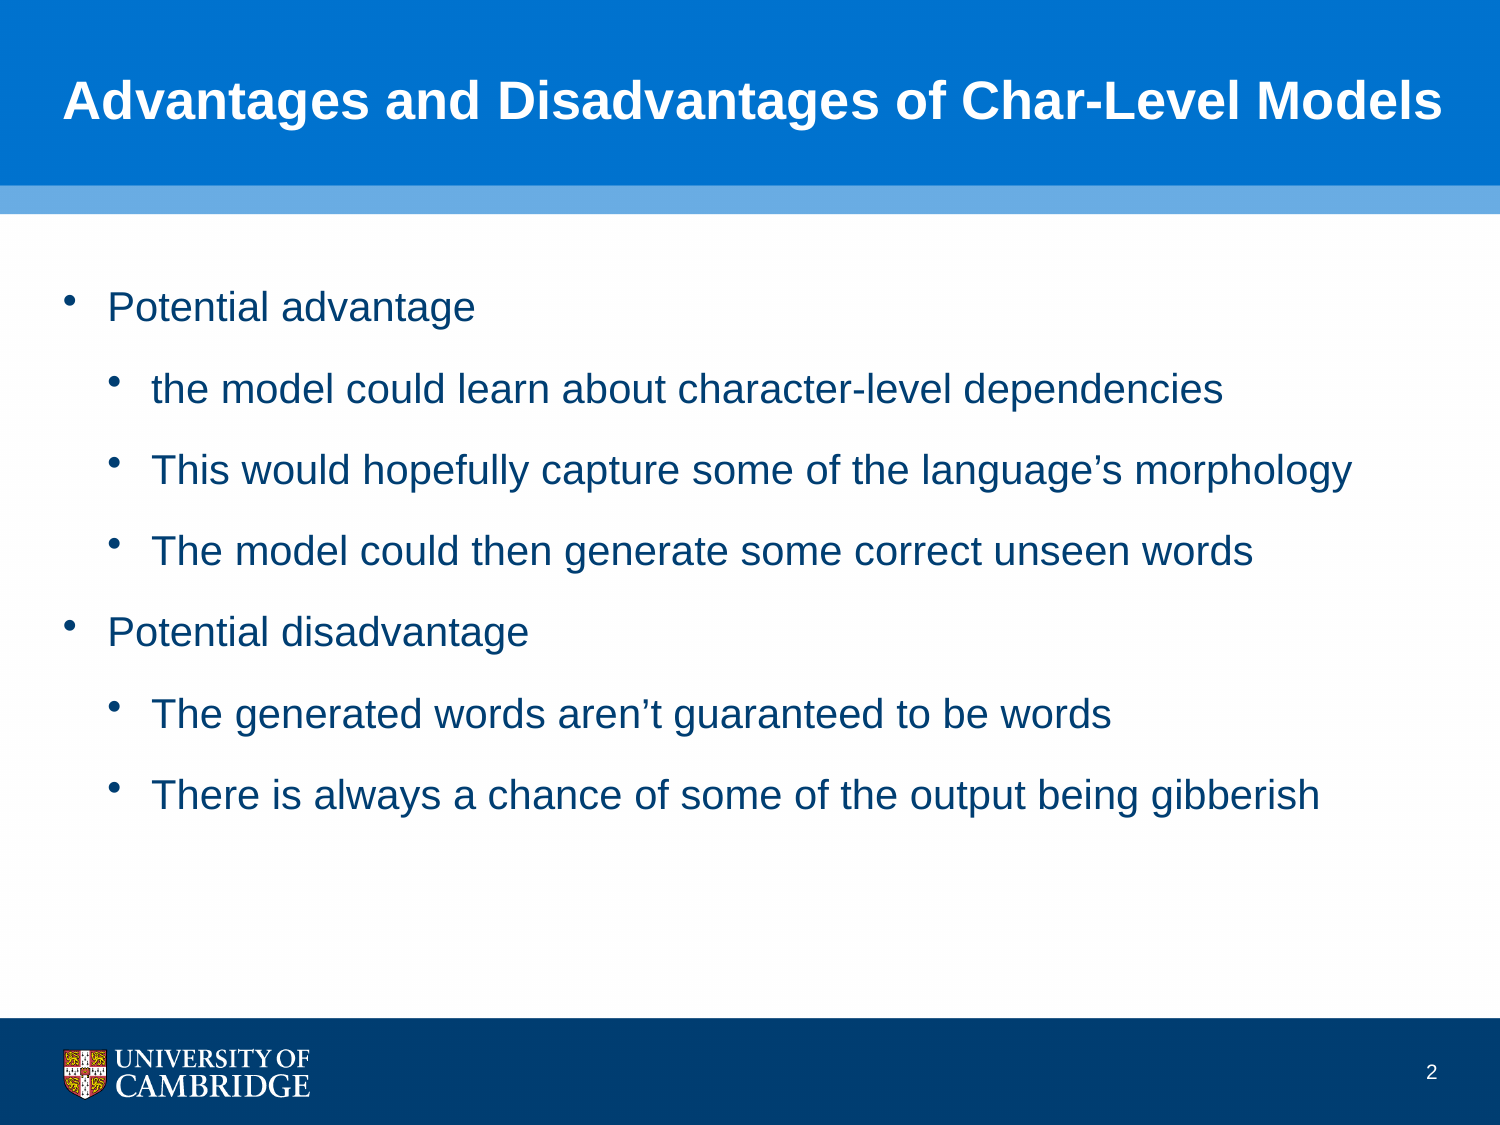

# Advantages and Disadvantages of Char-Level Models
Potential advantage
the model could learn about character-level dependencies
This would hopefully capture some of the language’s morphology
The model could then generate some correct unseen words
Potential disadvantage
The generated words aren’t guaranteed to be words
There is always a chance of some of the output being gibberish

2